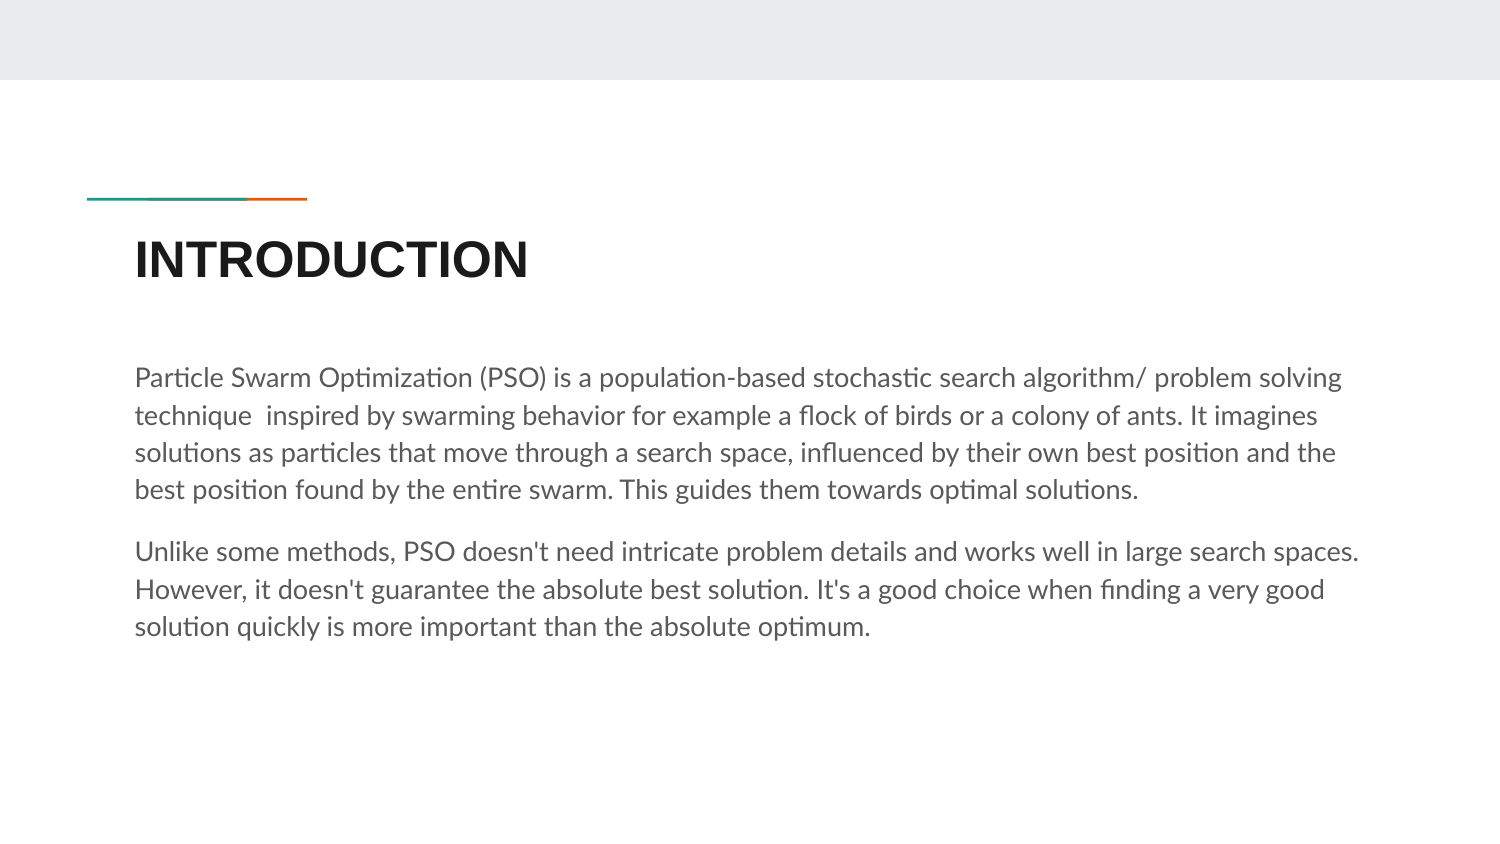

# INTRODUCTION
Particle Swarm Optimization (PSO) is a population-based stochastic search algorithm/ problem solving technique  inspired by swarming behavior for example a flock of birds or a colony of ants. It imagines solutions as particles that move through a search space, influenced by their own best position and the best position found by the entire swarm. This guides them towards optimal solutions.
Unlike some methods, PSO doesn't need intricate problem details and works well in large search spaces. However, it doesn't guarantee the absolute best solution. It's a good choice when finding a very good solution quickly is more important than the absolute optimum.